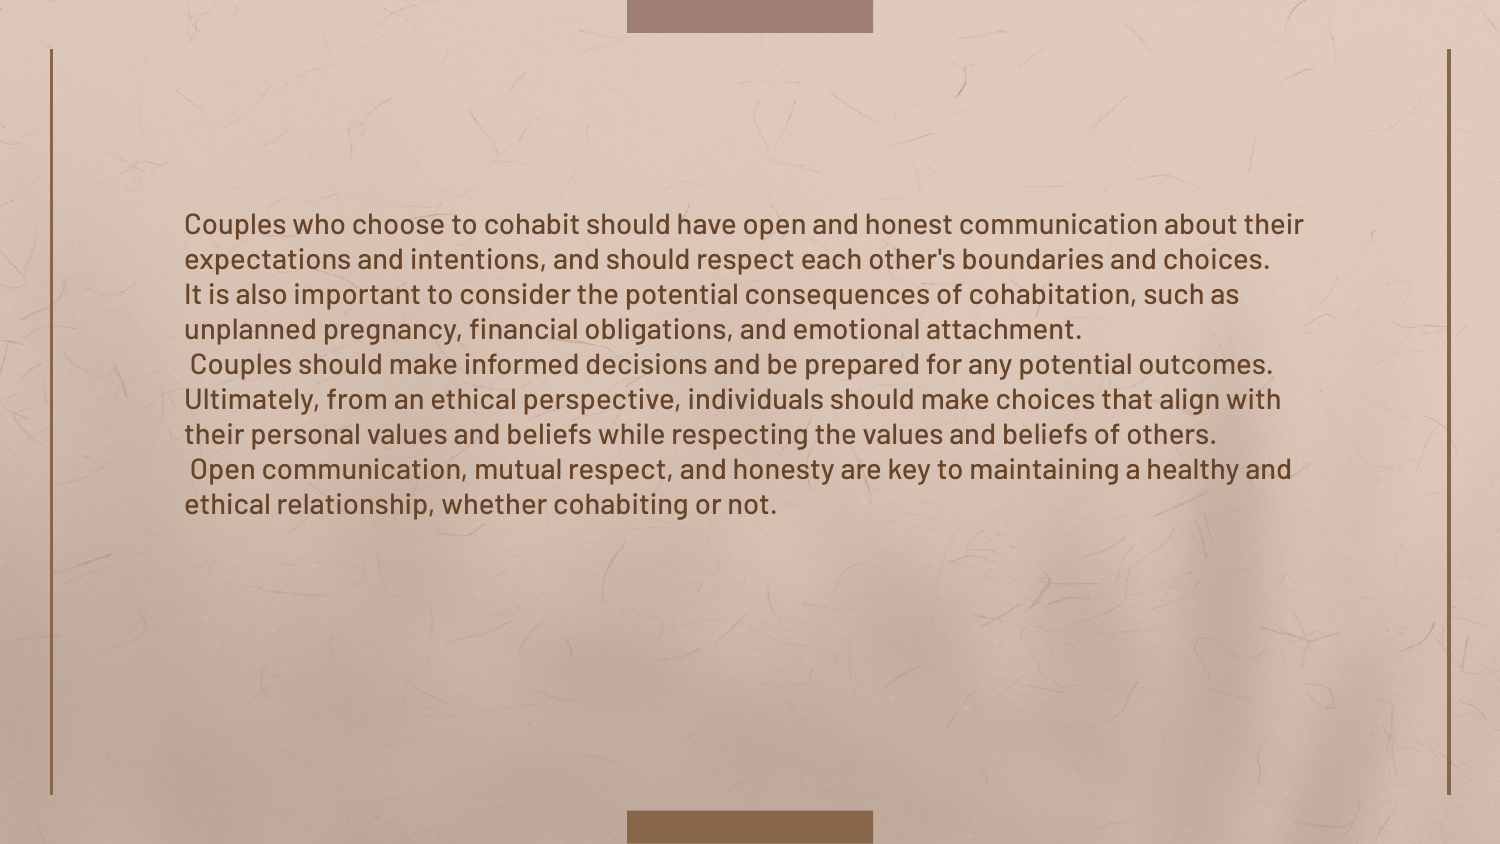

Couples who choose to cohabit should have open and honest communication about their expectations and intentions, and should respect each other's boundaries and choices.
It is also important to consider the potential consequences of cohabitation, such as unplanned pregnancy, financial obligations, and emotional attachment.
 Couples should make informed decisions and be prepared for any potential outcomes.
Ultimately, from an ethical perspective, individuals should make choices that align with their personal values and beliefs while respecting the values and beliefs of others.
 Open communication, mutual respect, and honesty are key to maintaining a healthy and ethical relationship, whether cohabiting or not.